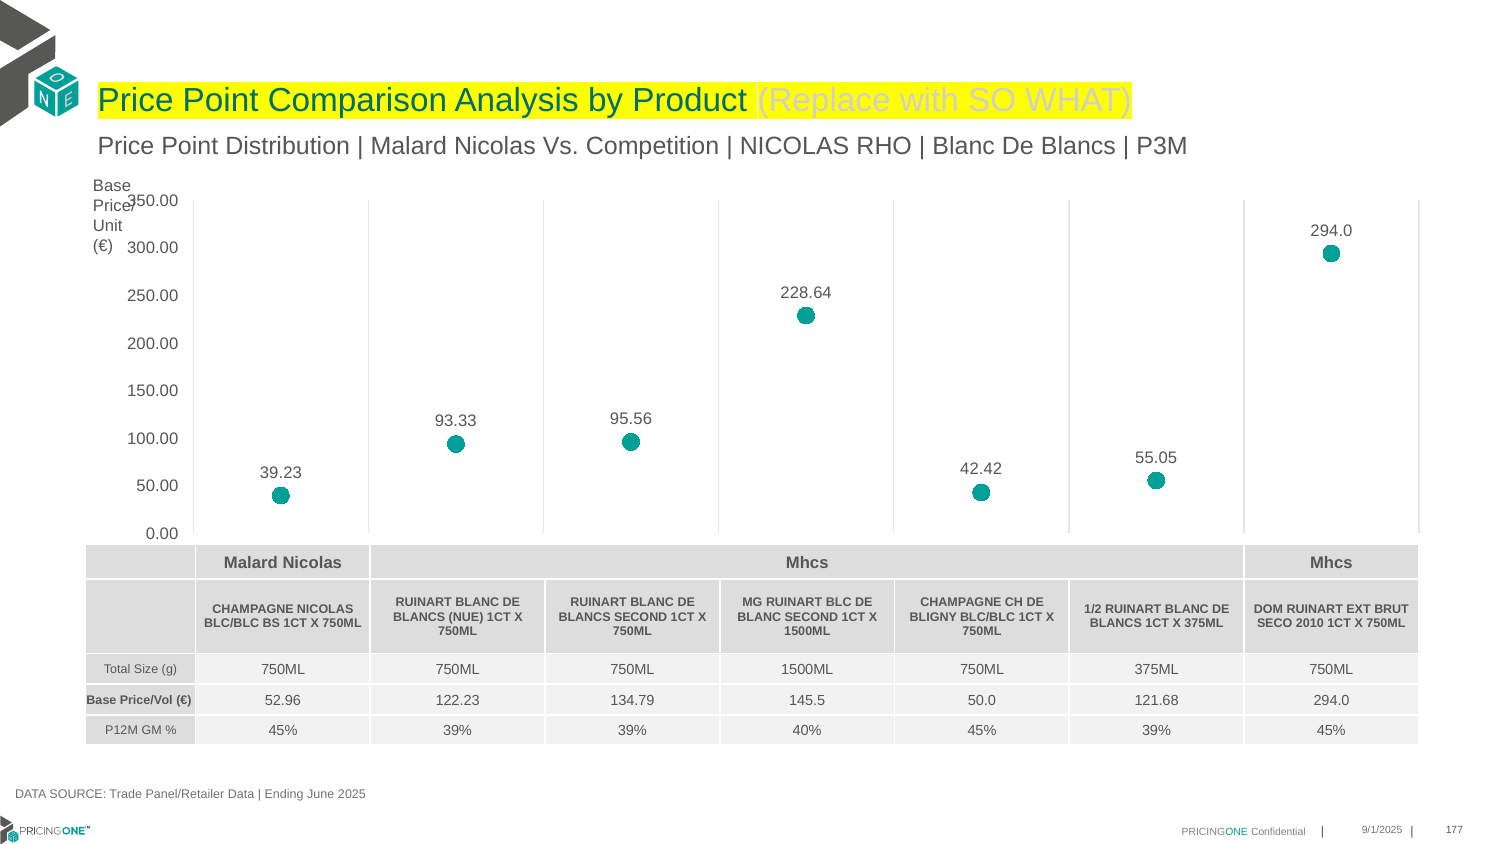

# Price Point Comparison Analysis by Product (Replace with SO WHAT)
Price Point Distribution | Malard Nicolas Vs. Competition | NICOLAS RHO | Blanc De Blancs | P3M
Base Price/Unit (€)

### Chart

| Category | Base Price/Unit |
|---|---|
| CHAMPAGNE NICOLAS BLC/BLC BS 1CT X 750ML | 39.23 |
| RUINART BLANC DE BLANCS (NUE) 1CT X 750ML | 93.33 |
| RUINART BLANC DE BLANCS SECOND 1CT X 750ML | 95.56 |
| MG RUINART BLC DE BLANC SECOND 1CT X 1500ML | 228.64 |
| CHAMPAGNE CH DE BLIGNY BLC/BLC 1CT X 750ML | 42.42 |
| 1/2 RUINART BLANC DE BLANCS 1CT X 375ML | 55.05 |
| DOM RUINART EXT BRUT SECO 2010 1CT X 750ML | 294.0 |
|  | Malard Nicolas | Mhcs | Mhcs | Mhcs | De Bligny | Mhcs | Mhcs |
| --- | --- | --- | --- | --- | --- | --- | --- |
|  | CHAMPAGNE NICOLAS BLC/BLC BS 1CT X 750ML | RUINART BLANC DE BLANCS (NUE) 1CT X 750ML | RUINART BLANC DE BLANCS SECOND 1CT X 750ML | MG RUINART BLC DE BLANC SECOND 1CT X 1500ML | CHAMPAGNE CH DE BLIGNY BLC/BLC 1CT X 750ML | 1/2 RUINART BLANC DE BLANCS 1CT X 375ML | DOM RUINART EXT BRUT SECO 2010 1CT X 750ML |
| Total Size (g) | 750ML | 750ML | 750ML | 1500ML | 750ML | 375ML | 750ML |
| Base Price/Vol (€) | 52.96 | 122.23 | 134.79 | 145.5 | 50.0 | 121.68 | 294.0 |
| P12M GM % | 45% | 39% | 39% | 40% | 45% | 39% | 45% |
DATA SOURCE: Trade Panel/Retailer Data | Ending June 2025

9/1/2025
177